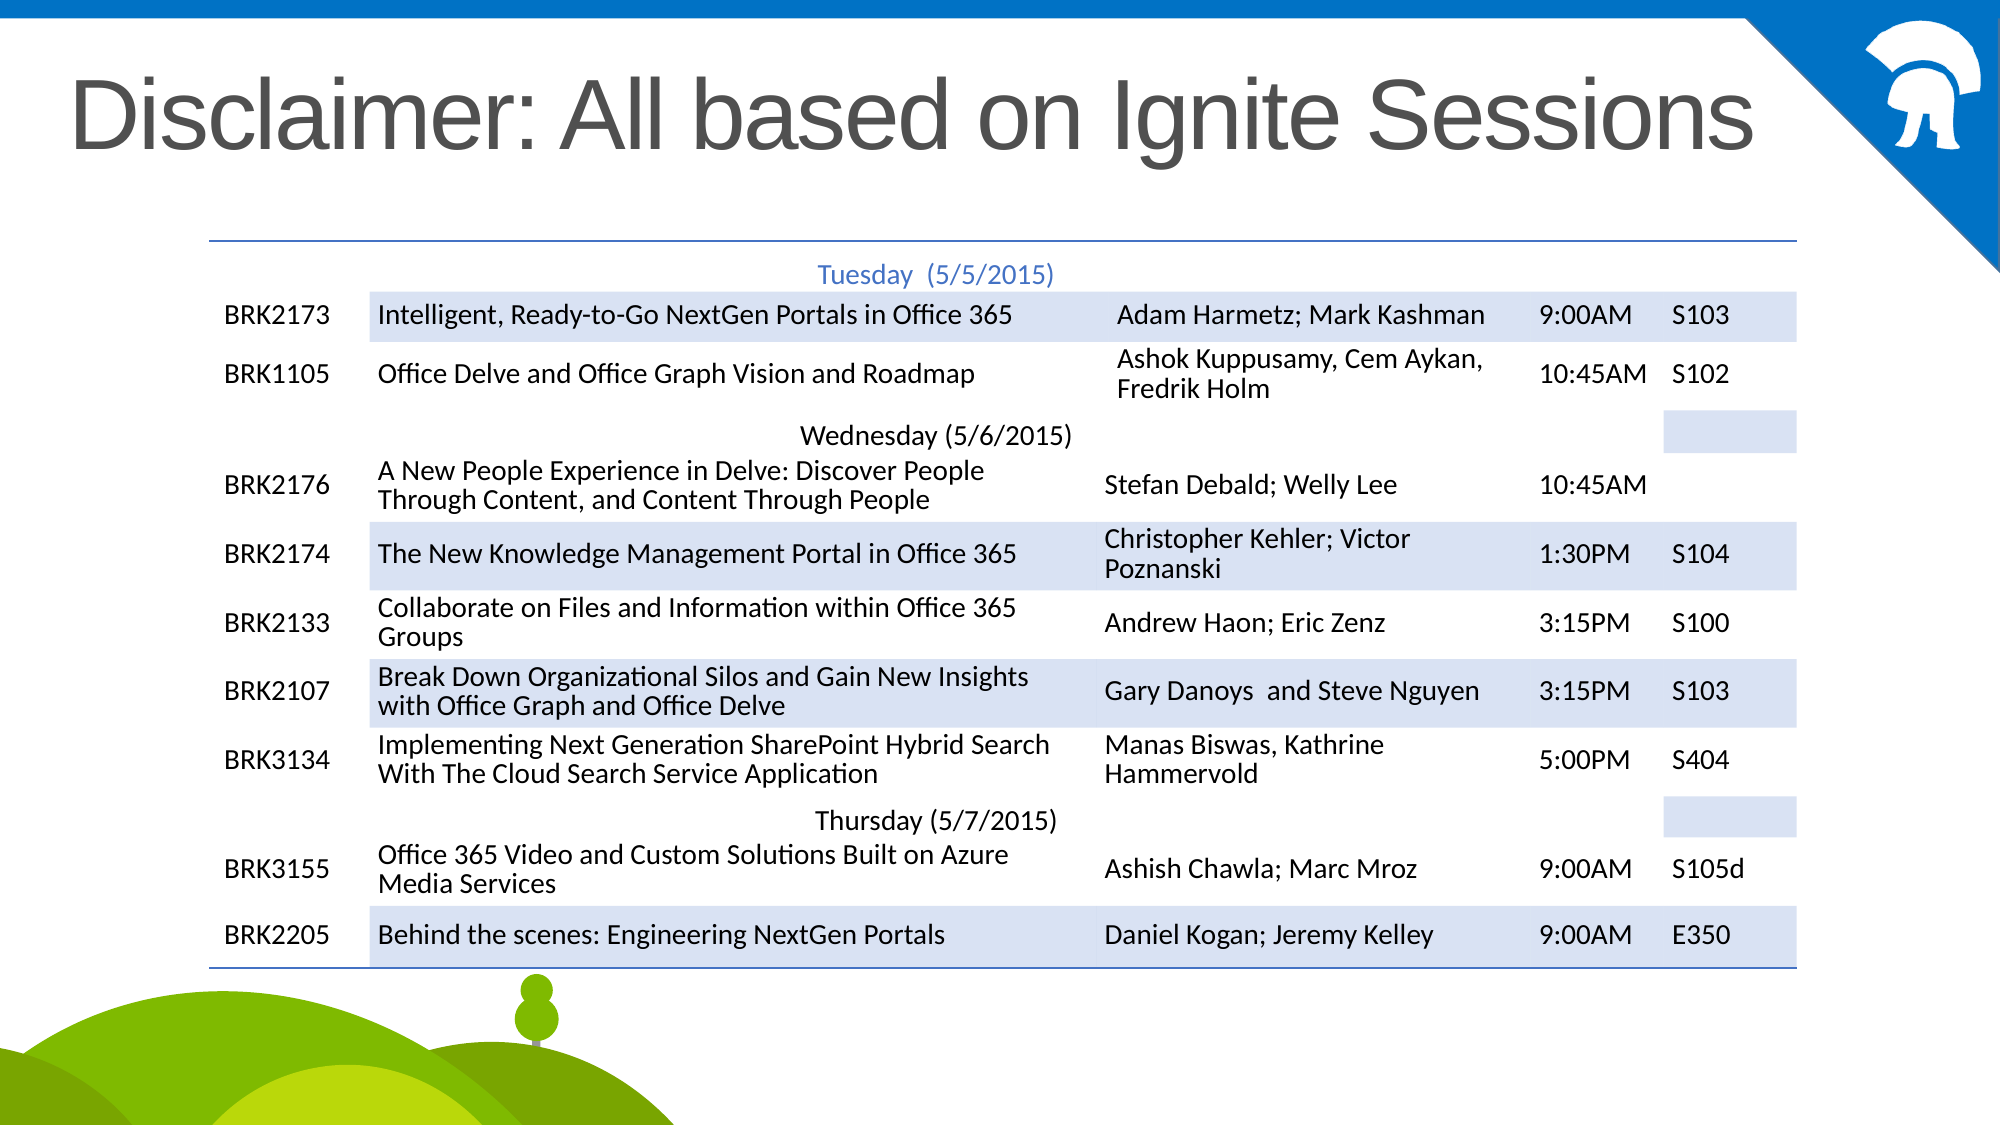

Disclaimer: All based on Ignite Sessions
| Tuesday (5/5/2015) |  |  |  |  |  |
| --- | --- | --- | --- | --- | --- |
| BRK2173 | Intelligent, Ready-to-Go NextGen Portals in Office 365 |  | Adam Harmetz; Mark Kashman | 9:00AM | S103 |
| BRK1105 | Office Delve and Office Graph Vision and Roadmap |  | Ashok Kuppusamy, Cem Aykan, Fredrik Holm | 10:45AM | S102 |
| Wednesday (5/6/2015) |  |  |  |  |  |
| BRK2176 | A New People Experience in Delve: Discover People Through Content, and Content Through People | Stefan Debald; Welly Lee |  | 10:45AM |  |
| BRK2174 | The New Knowledge Management Portal in Office 365 | Christopher Kehler; Victor Poznanski |  | 1:30PM | S104 |
| BRK2133 | Collaborate on Files and Information within Office 365 Groups | Andrew Haon; Eric Zenz |  | 3:15PM | S100 |
| BRK2107 | Break Down Organizational Silos and Gain New Insights with Office Graph and Office Delve | Gary Danoys and Steve Nguyen |  | 3:15PM | S103 |
| BRK3134 | Implementing Next Generation SharePoint Hybrid Search With The Cloud Search Service Application | Manas Biswas, Kathrine Hammervold |  | 5:00PM | S404 |
| Thursday (5/7/2015) |  |  |  |  |  |
| BRK3155 | Office 365 Video and Custom Solutions Built on Azure Media Services | Ashish Chawla; Marc Mroz |  | 9:00AM | S105d |
| BRK2205 | Behind the scenes: Engineering NextGen Portals | Daniel Kogan; Jeremy Kelley |  | 9:00AM | E350 |